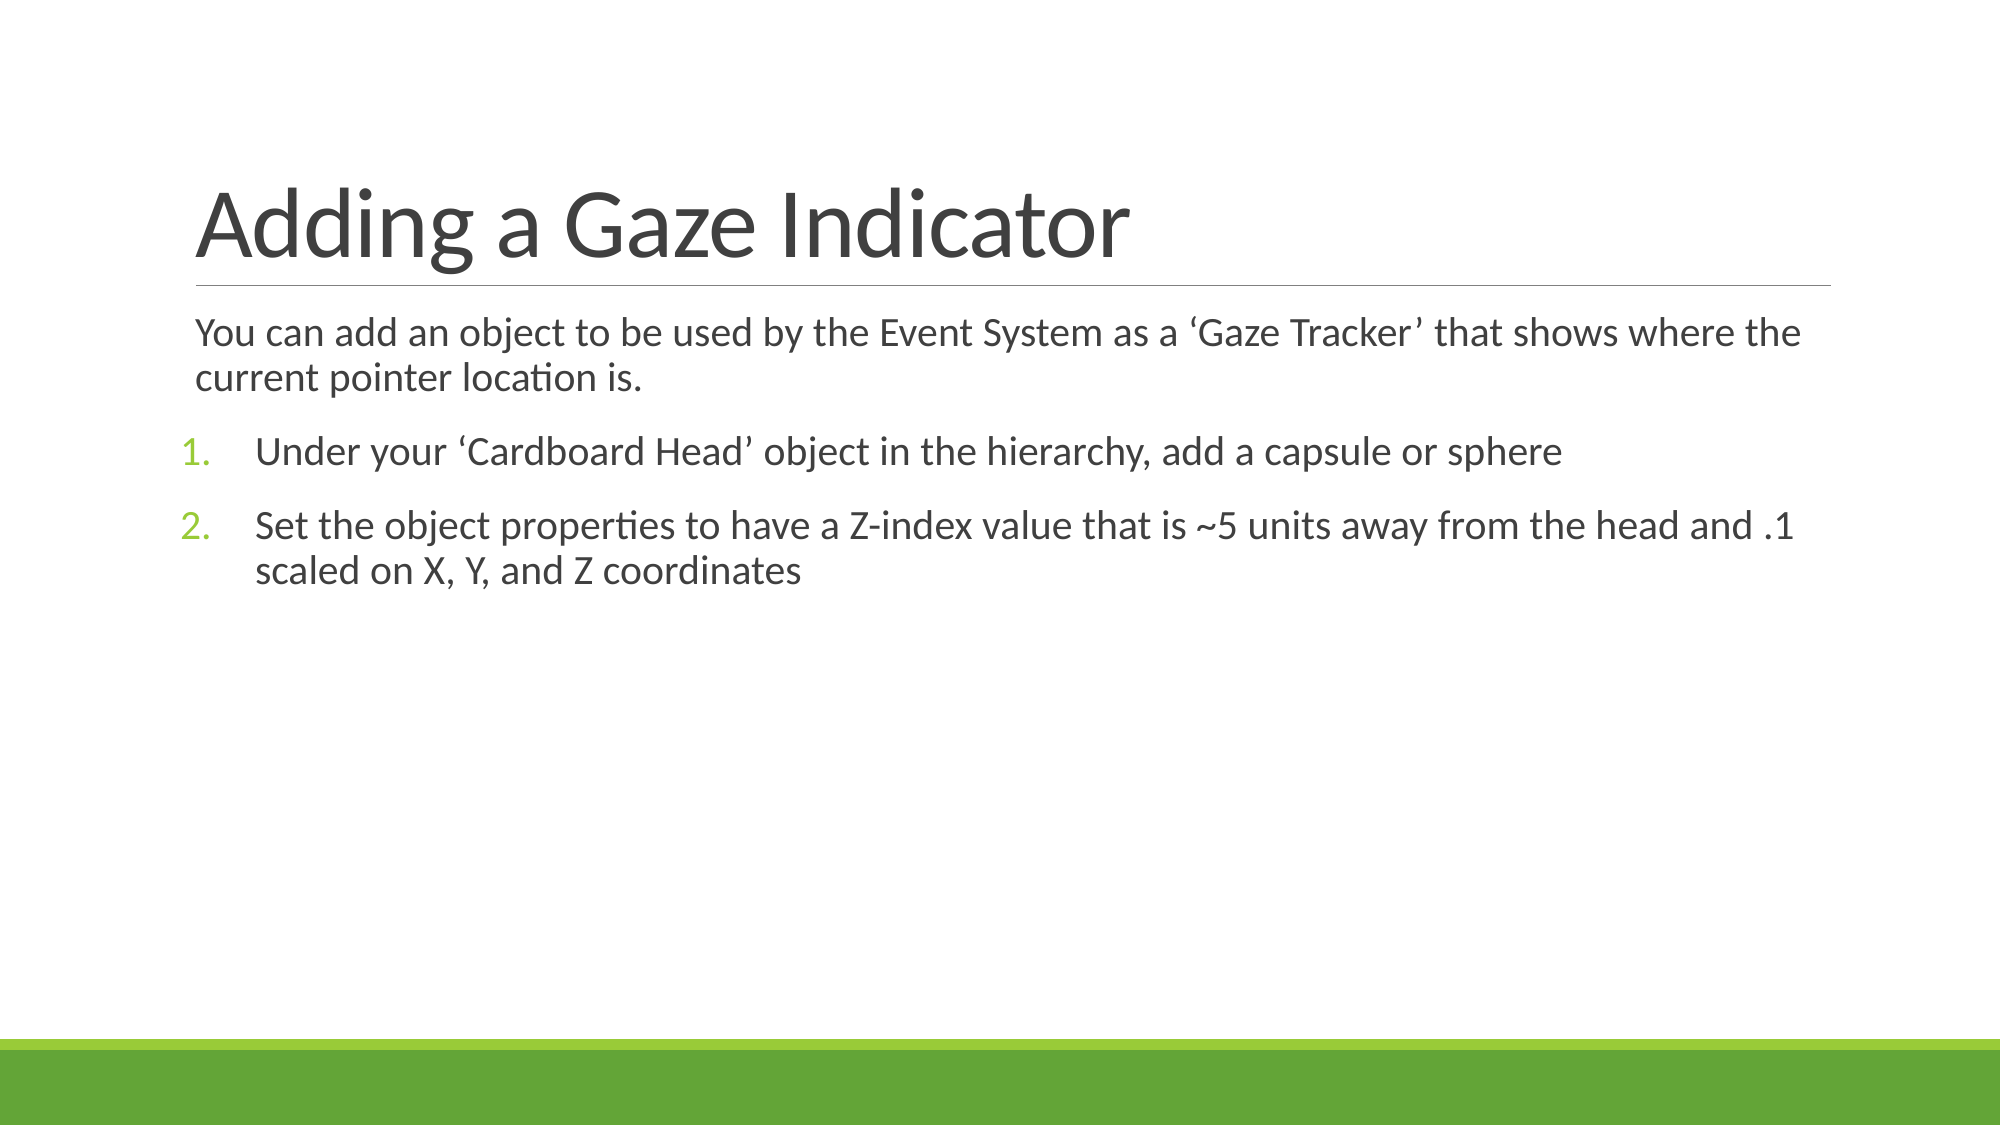

# Adding a Gaze Indicator
You can add an object to be used by the Event System as a ‘Gaze Tracker’ that shows where the current pointer location is.
Under your ‘Cardboard Head’ object in the hierarchy, add a capsule or sphere
Set the object properties to have a Z-index value that is ~5 units away from the head and .1 scaled on X, Y, and Z coordinates